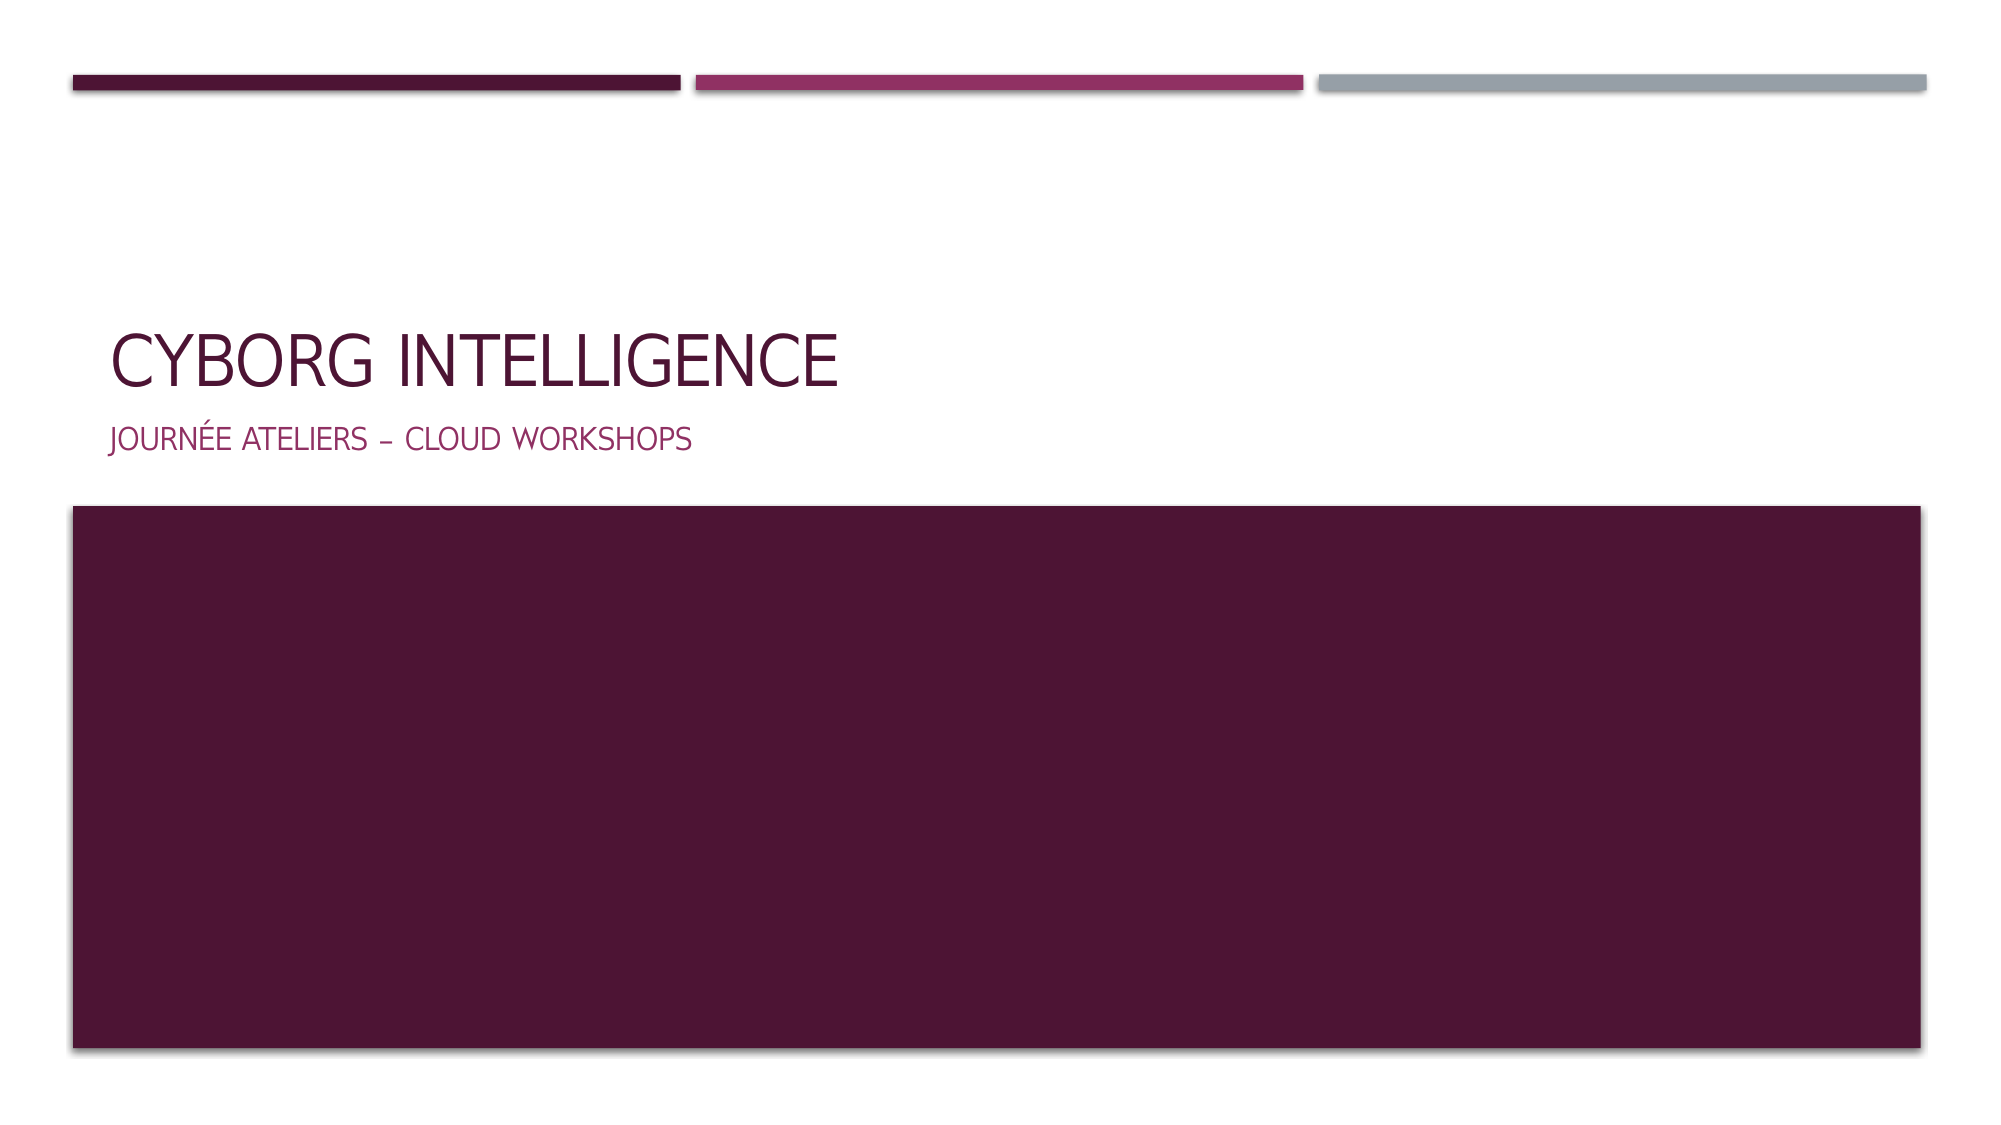

# Cyborg Intelligence
Journée Ateliers – Cloud Workshops